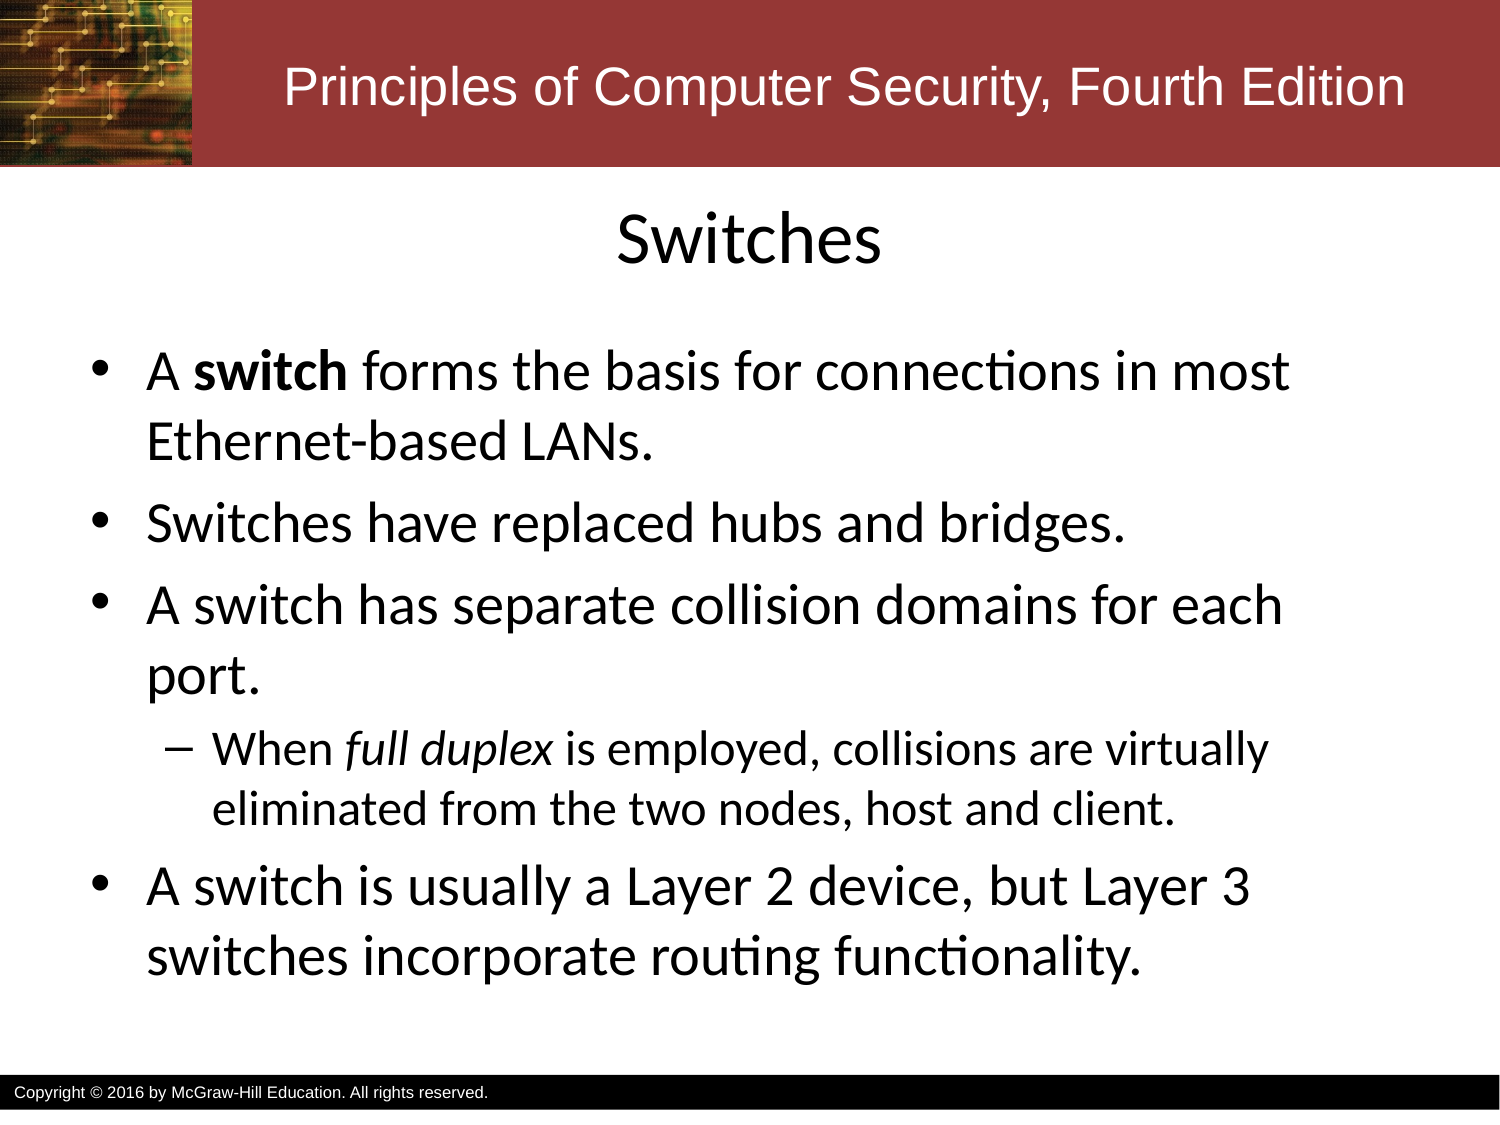

# Switches
A switch forms the basis for connections in most Ethernet-based LANs.
Switches have replaced hubs and bridges.
A switch has separate collision domains for each port.
When full duplex is employed, collisions are virtually eliminated from the two nodes, host and client.
A switch is usually a Layer 2 device, but Layer 3 switches incorporate routing functionality.